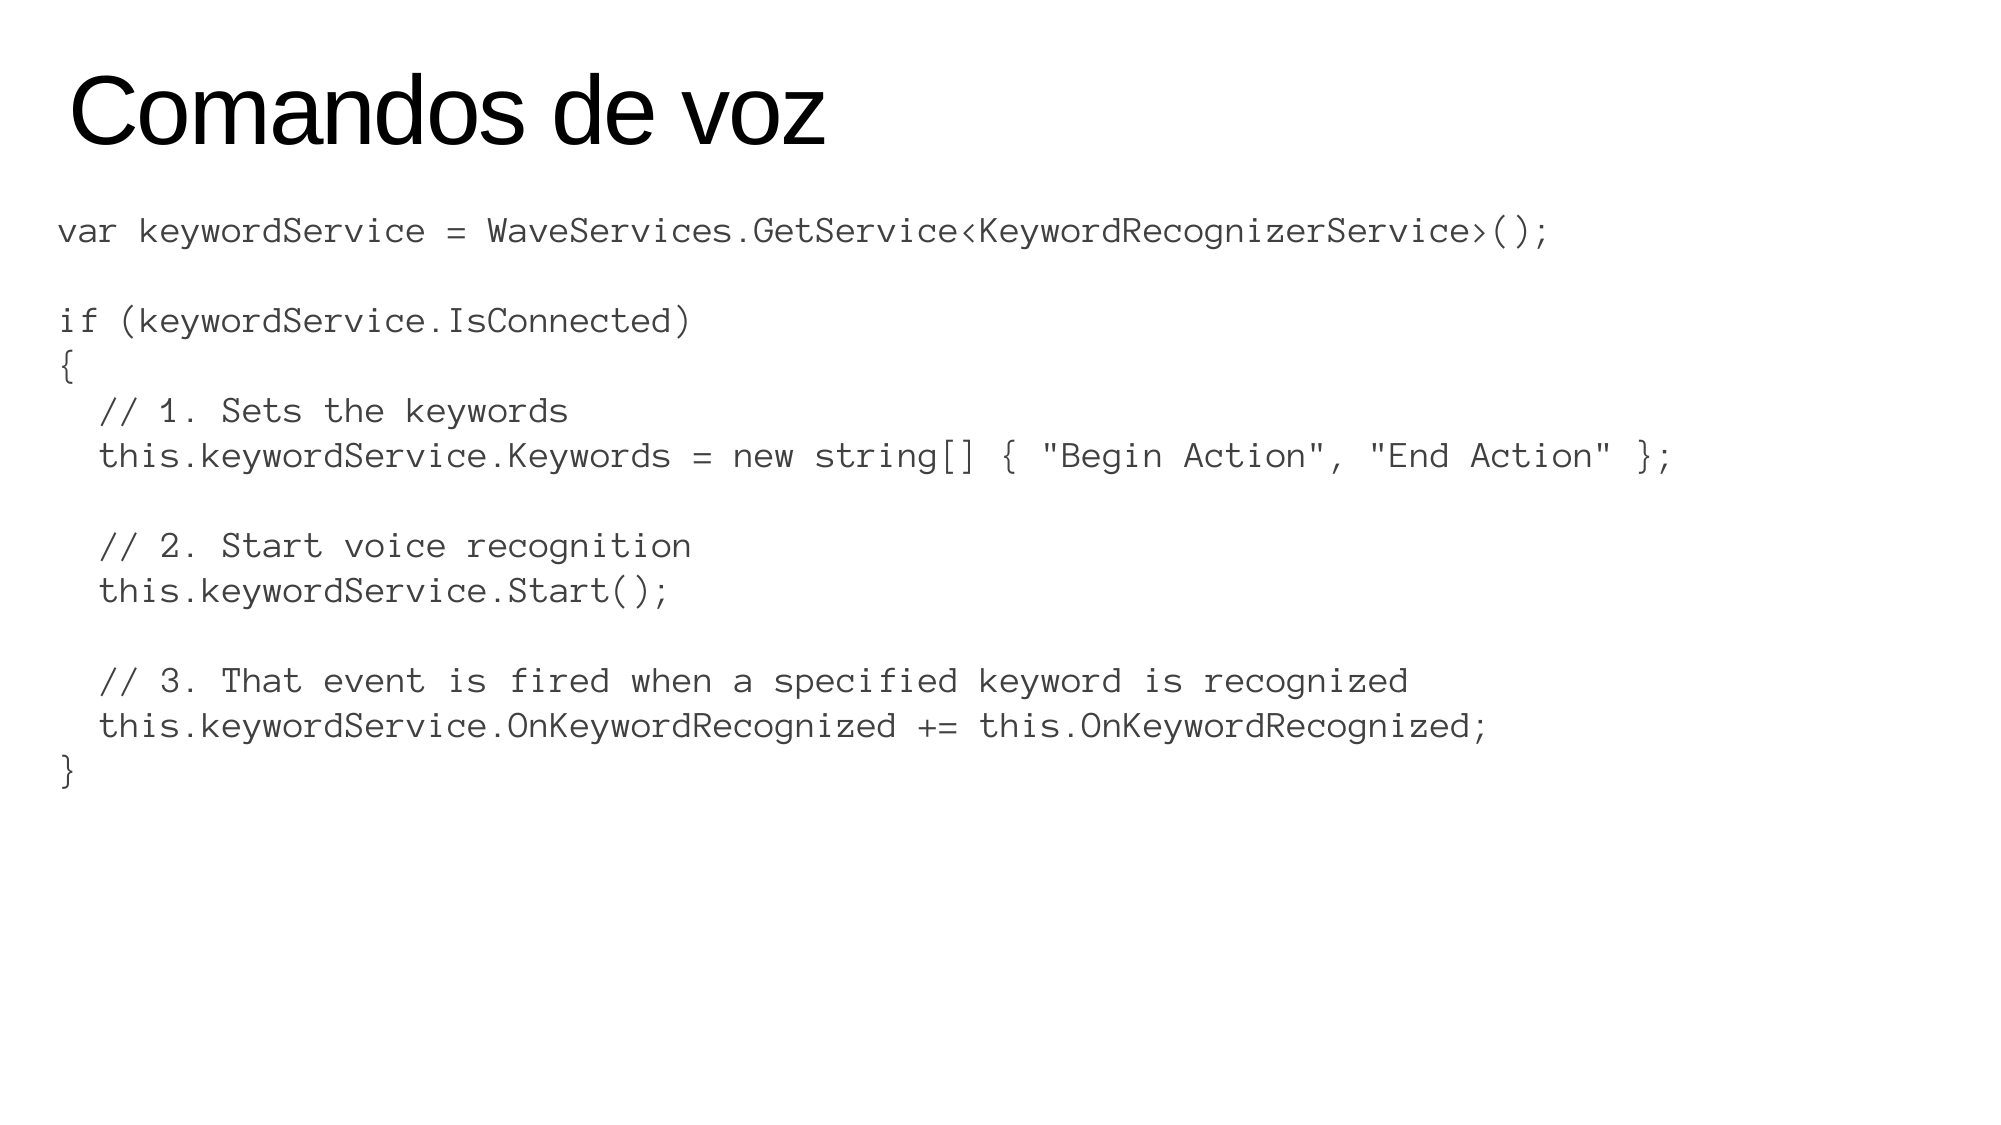

# Comandos de voz
var keywordService = WaveServices.GetService<KeywordRecognizerService>();

if (keywordService.IsConnected)
{
  // 1. Sets the keywords
  this.keywordService.Keywords = new string[] { "Begin Action", "End Action" };

  // 2. Start voice recognition
  this.keywordService.Start();

  // 3. That event is fired when a specified keyword is recognized
  this.keywordService.OnKeywordRecognized += this.OnKeywordRecognized;
}